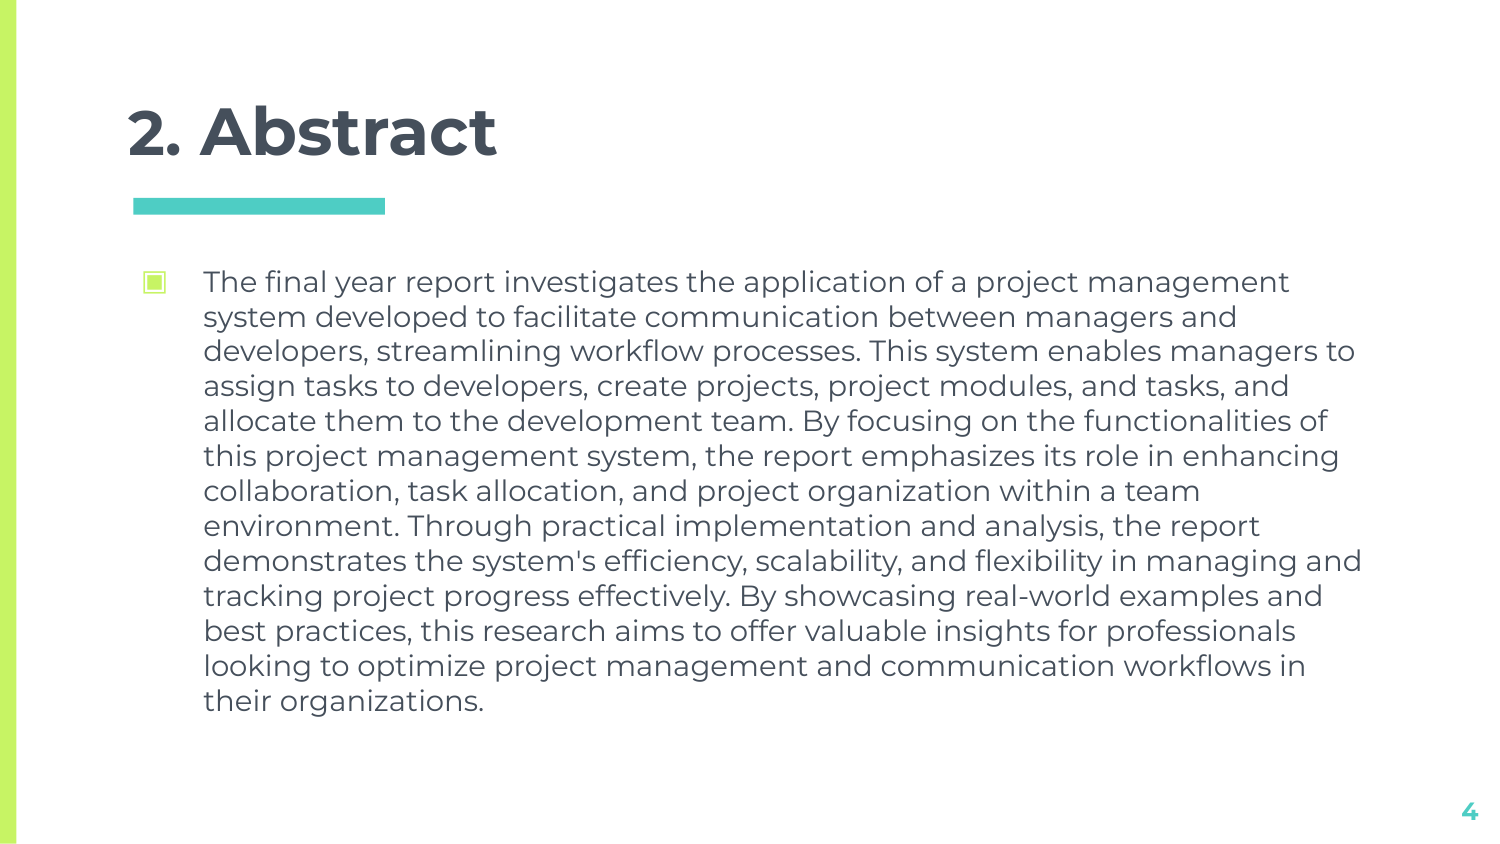

# 2. Abstract
The final year report investigates the application of a project management system developed to facilitate communication between managers and developers, streamlining workflow processes. This system enables managers to assign tasks to developers, create projects, project modules, and tasks, and allocate them to the development team. By focusing on the functionalities of this project management system, the report emphasizes its role in enhancing collaboration, task allocation, and project organization within a team environment. Through practical implementation and analysis, the report demonstrates the system's efficiency, scalability, and flexibility in managing and tracking project progress effectively. By showcasing real-world examples and best practices, this research aims to offer valuable insights for professionals looking to optimize project management and communication workflows in their organizations.
4